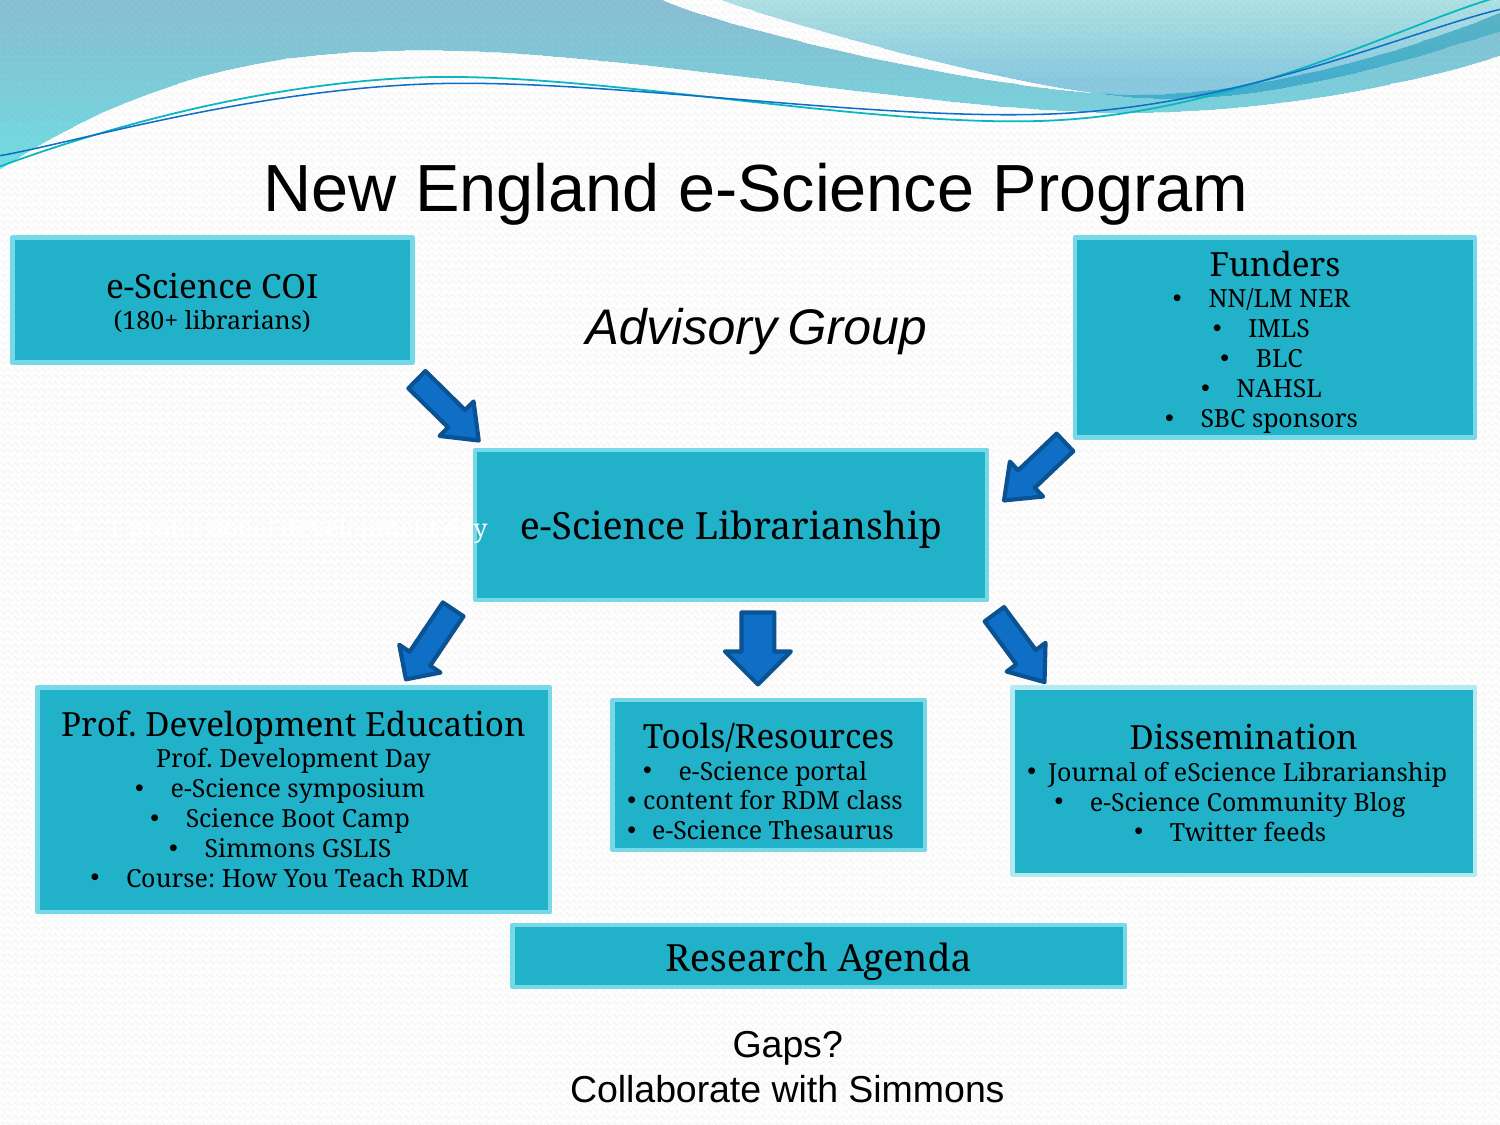

New England e-Science Program
e-Science COI
(180+ librarians)

Funders
NN/LM NER
IMLS
BLC
NAHSL
SBC sponsors

Advisory Group

e-Science Librarianship

1 professional development day

Prof. Development Education Prof. Development Day
e-Science symposium
Science Boot Camp
Simmons GSLIS
Course: How You Teach RDM

Dissemination
Journal of eScience Librarianship
e-Science Community Blog
Twitter feeds

Tools/Resources
e-Science portal
content for RDM class
e-Science Thesaurus

Research Agenda
Gaps?
Collaborate with Simmons